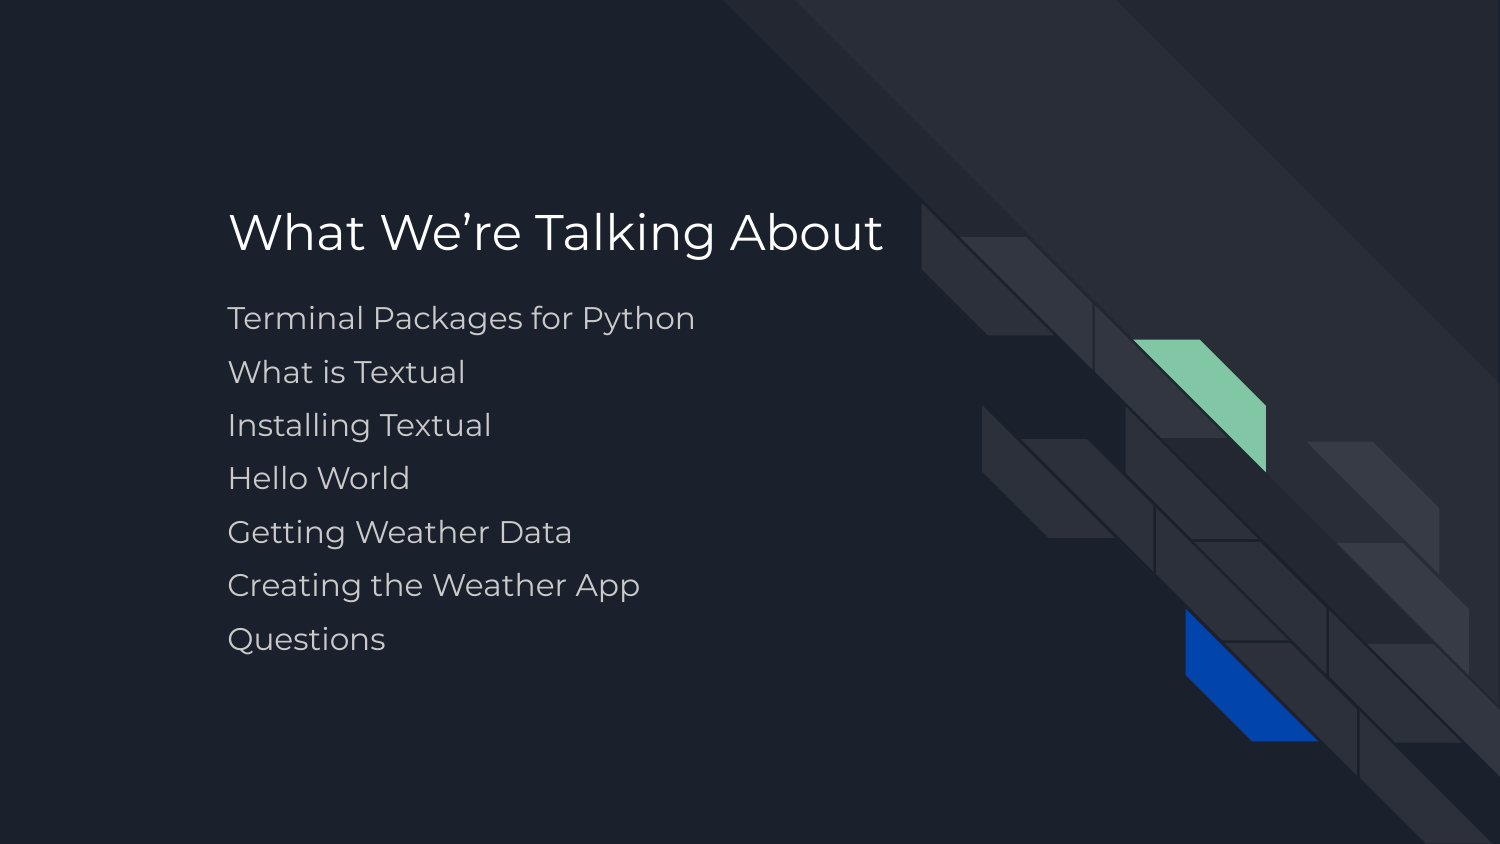

# What We’re Talking About
Terminal Packages for Python
What is Textual
Installing Textual
Hello World
Getting Weather Data
Creating the Weather App
Questions